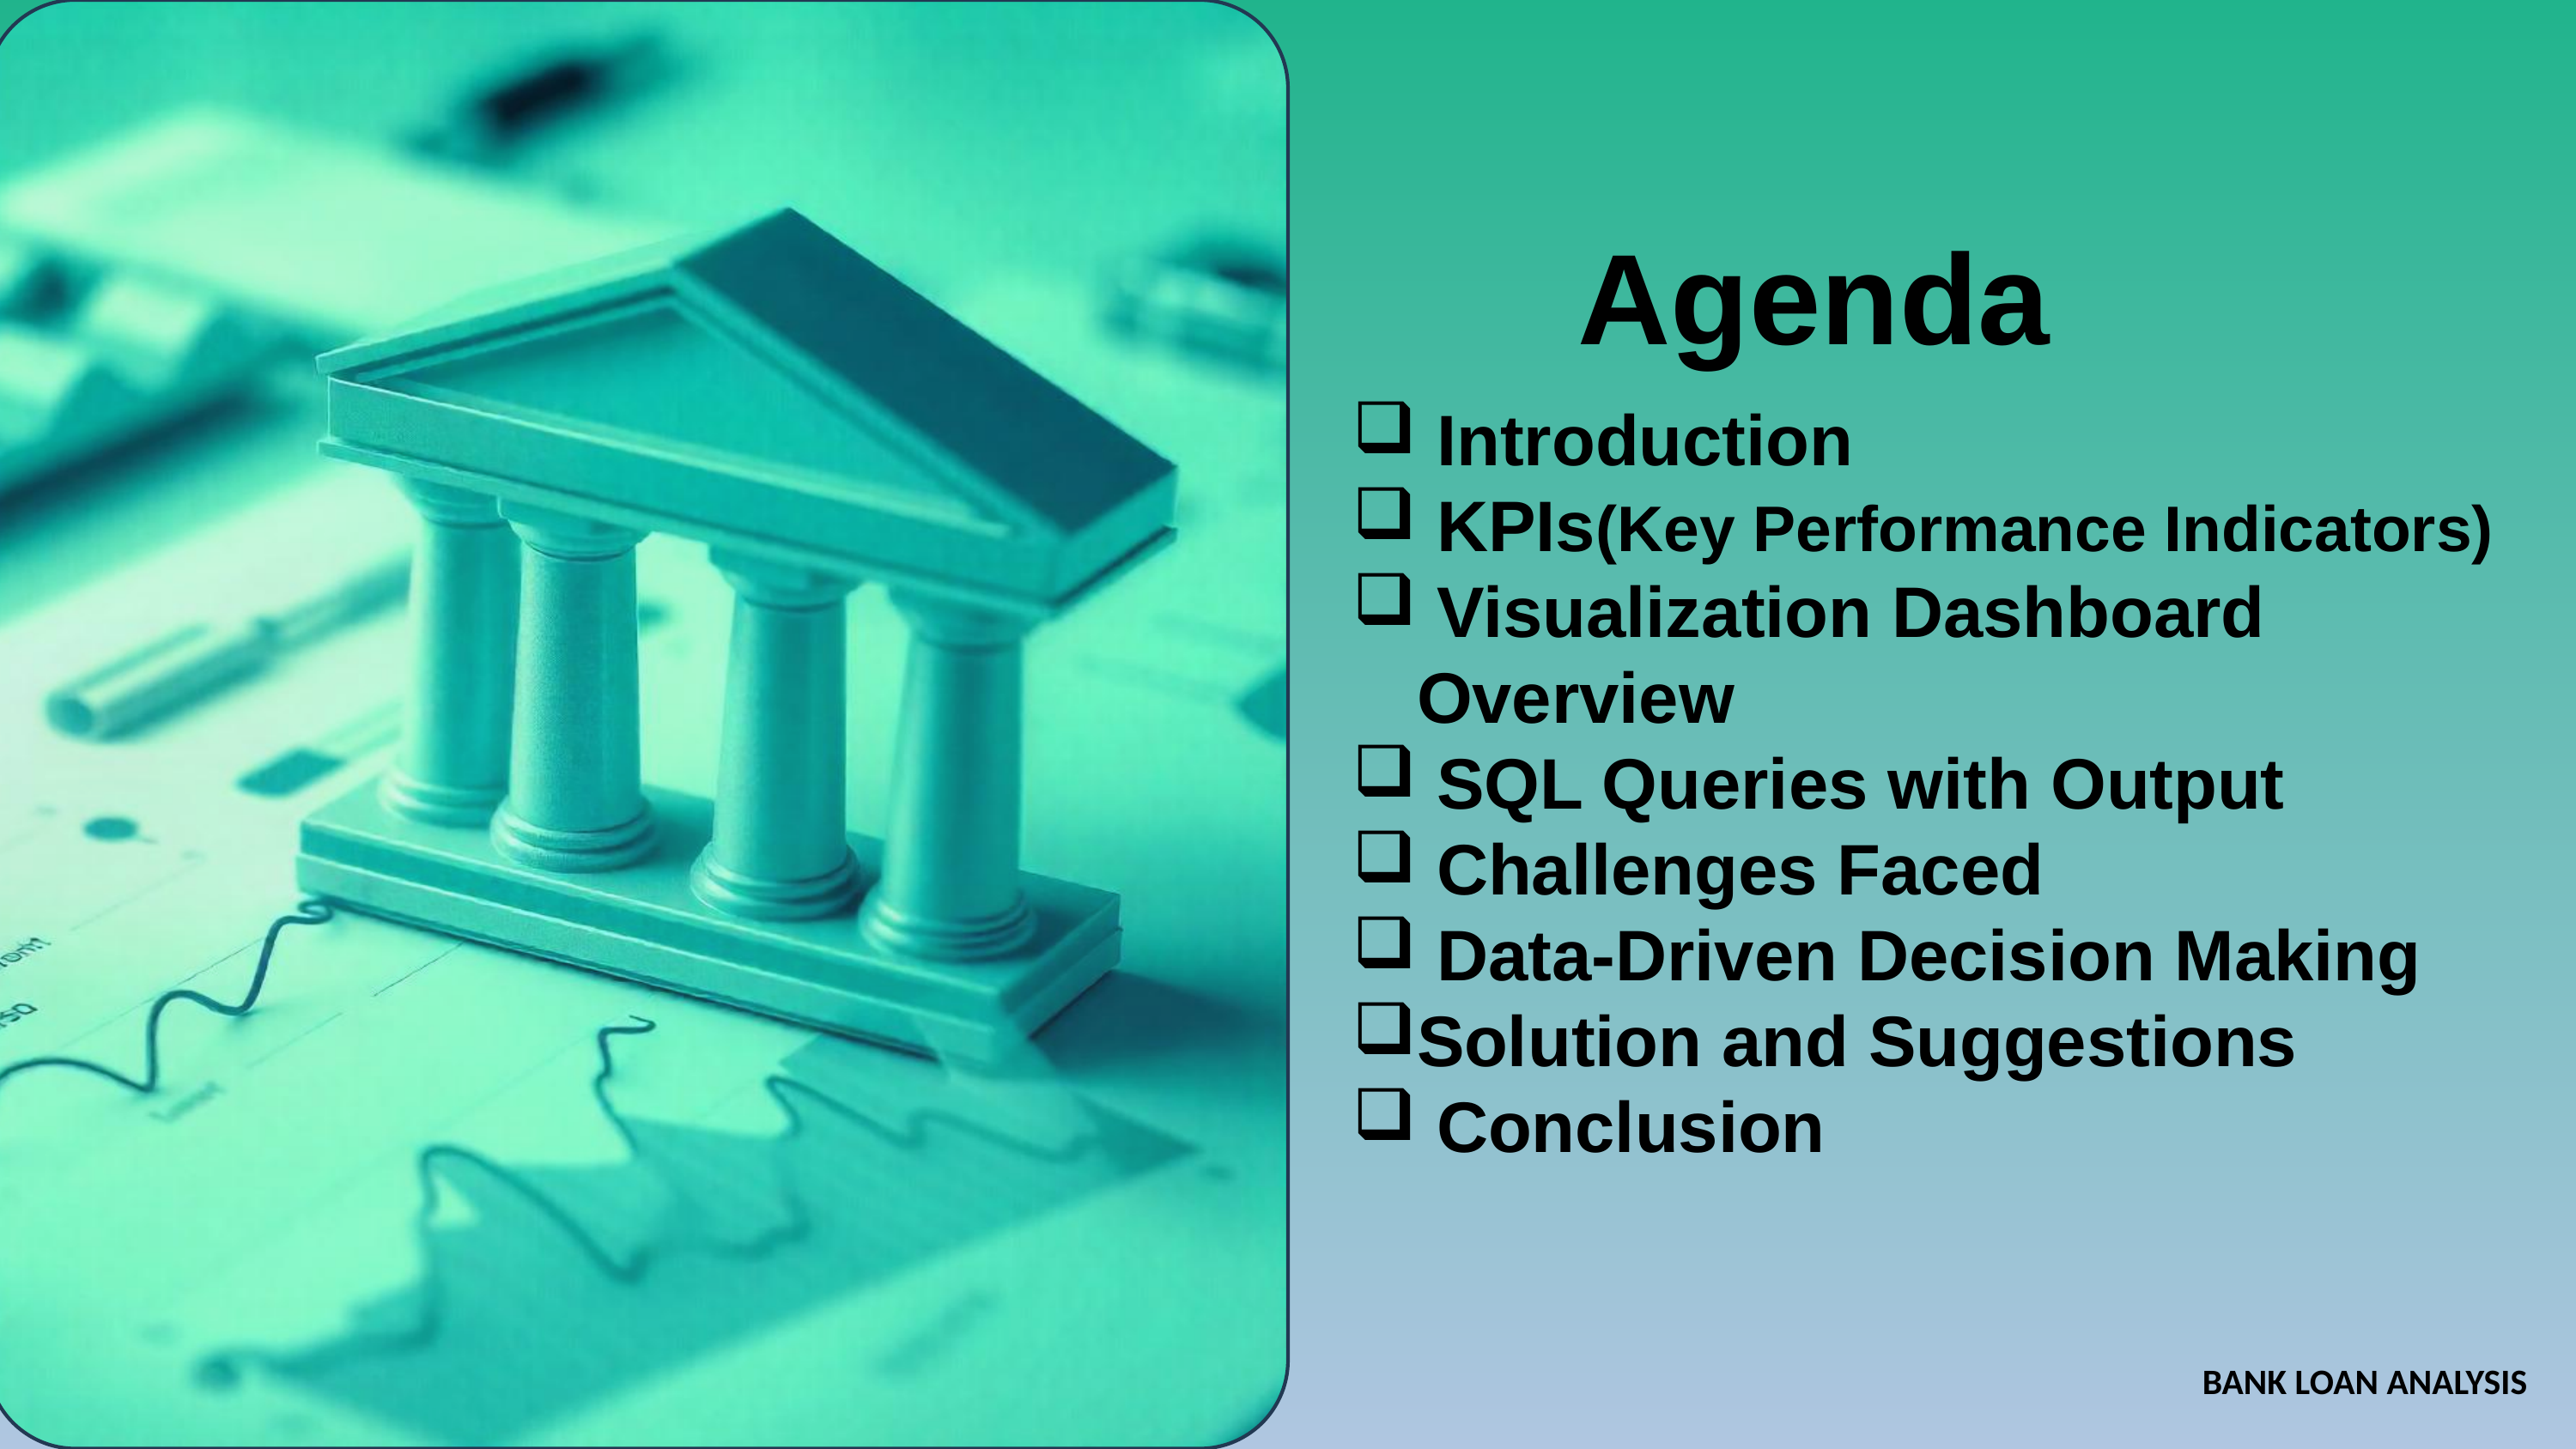

Agenda

 Introduction
 KPIs(Key Performance Indicators)
 Visualization Dashboard Overview
 SQL Queries with Output
 Challenges Faced
 Data-Driven Decision Making
Solution and Suggestions
 Conclusion

BANK LOAN ANALYSIS